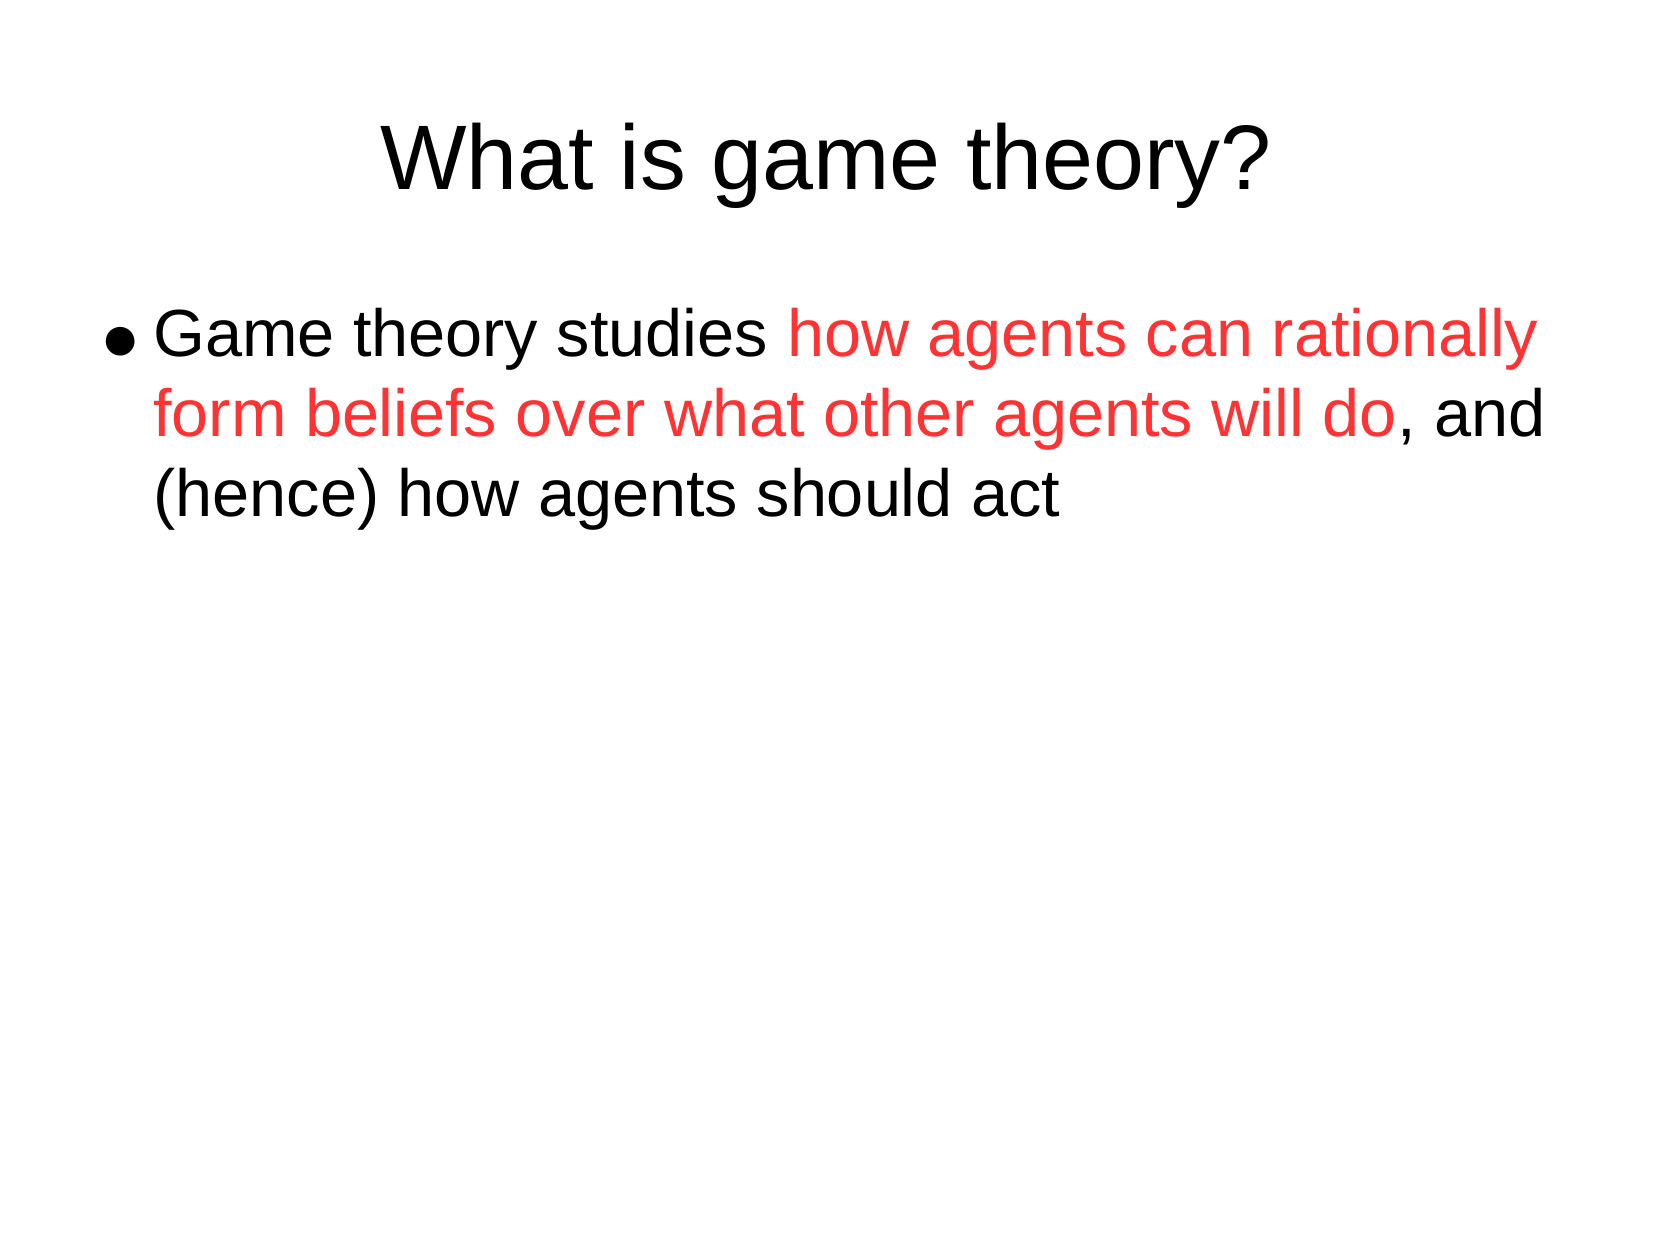

What is game theory?
Game theory studies how agents can rationally form beliefs over what other agents will do, and (hence) how agents should act